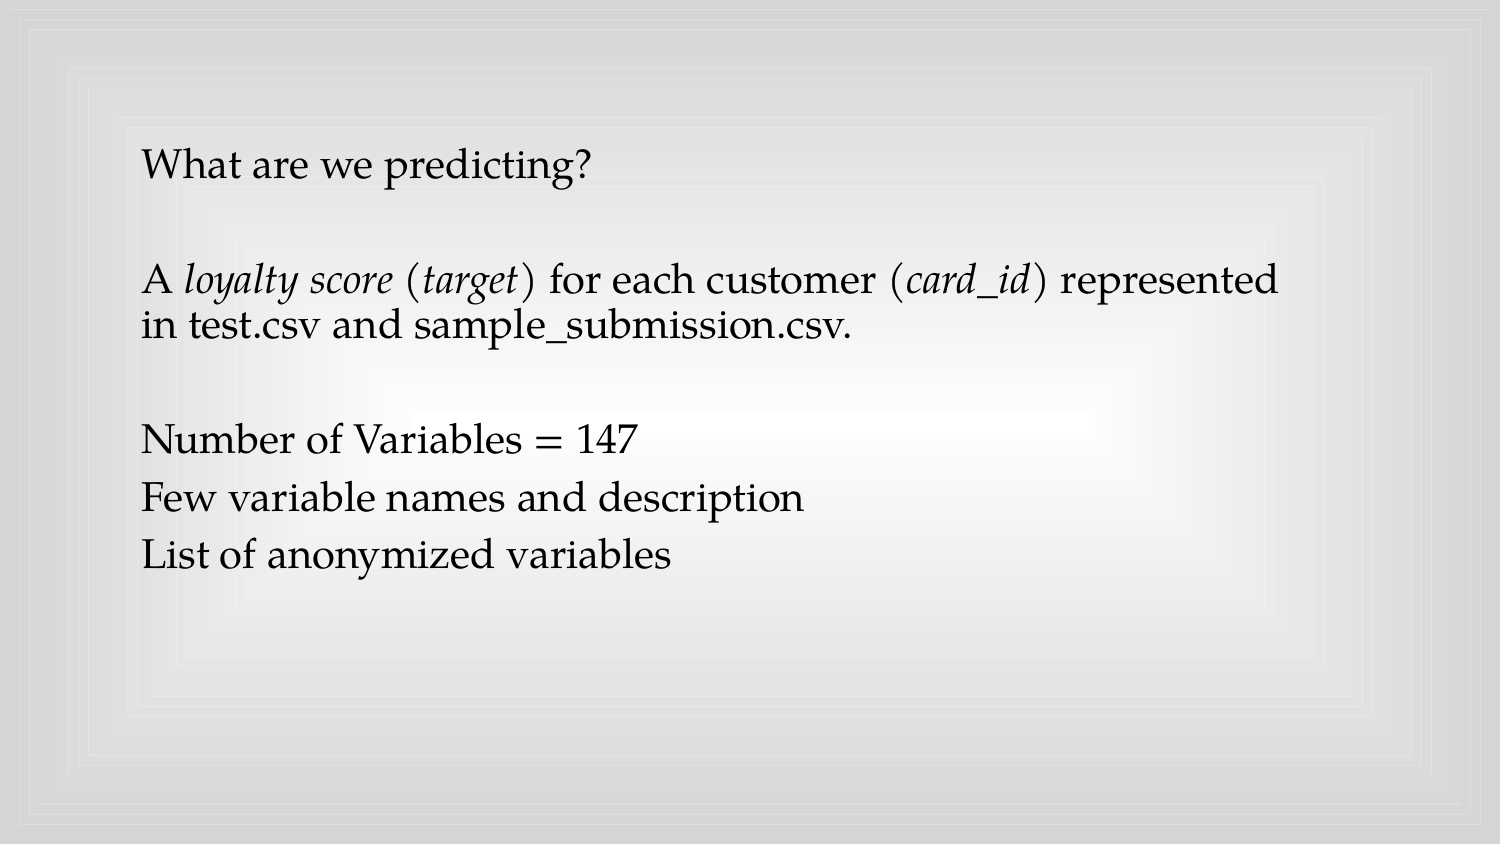

What are we predicting?

A loyalty score (target) for each customer (card_id) represented in test.csv and sample_submission.csv.

Number of Variables = 147
Few variable names and description
List of anonymized variables